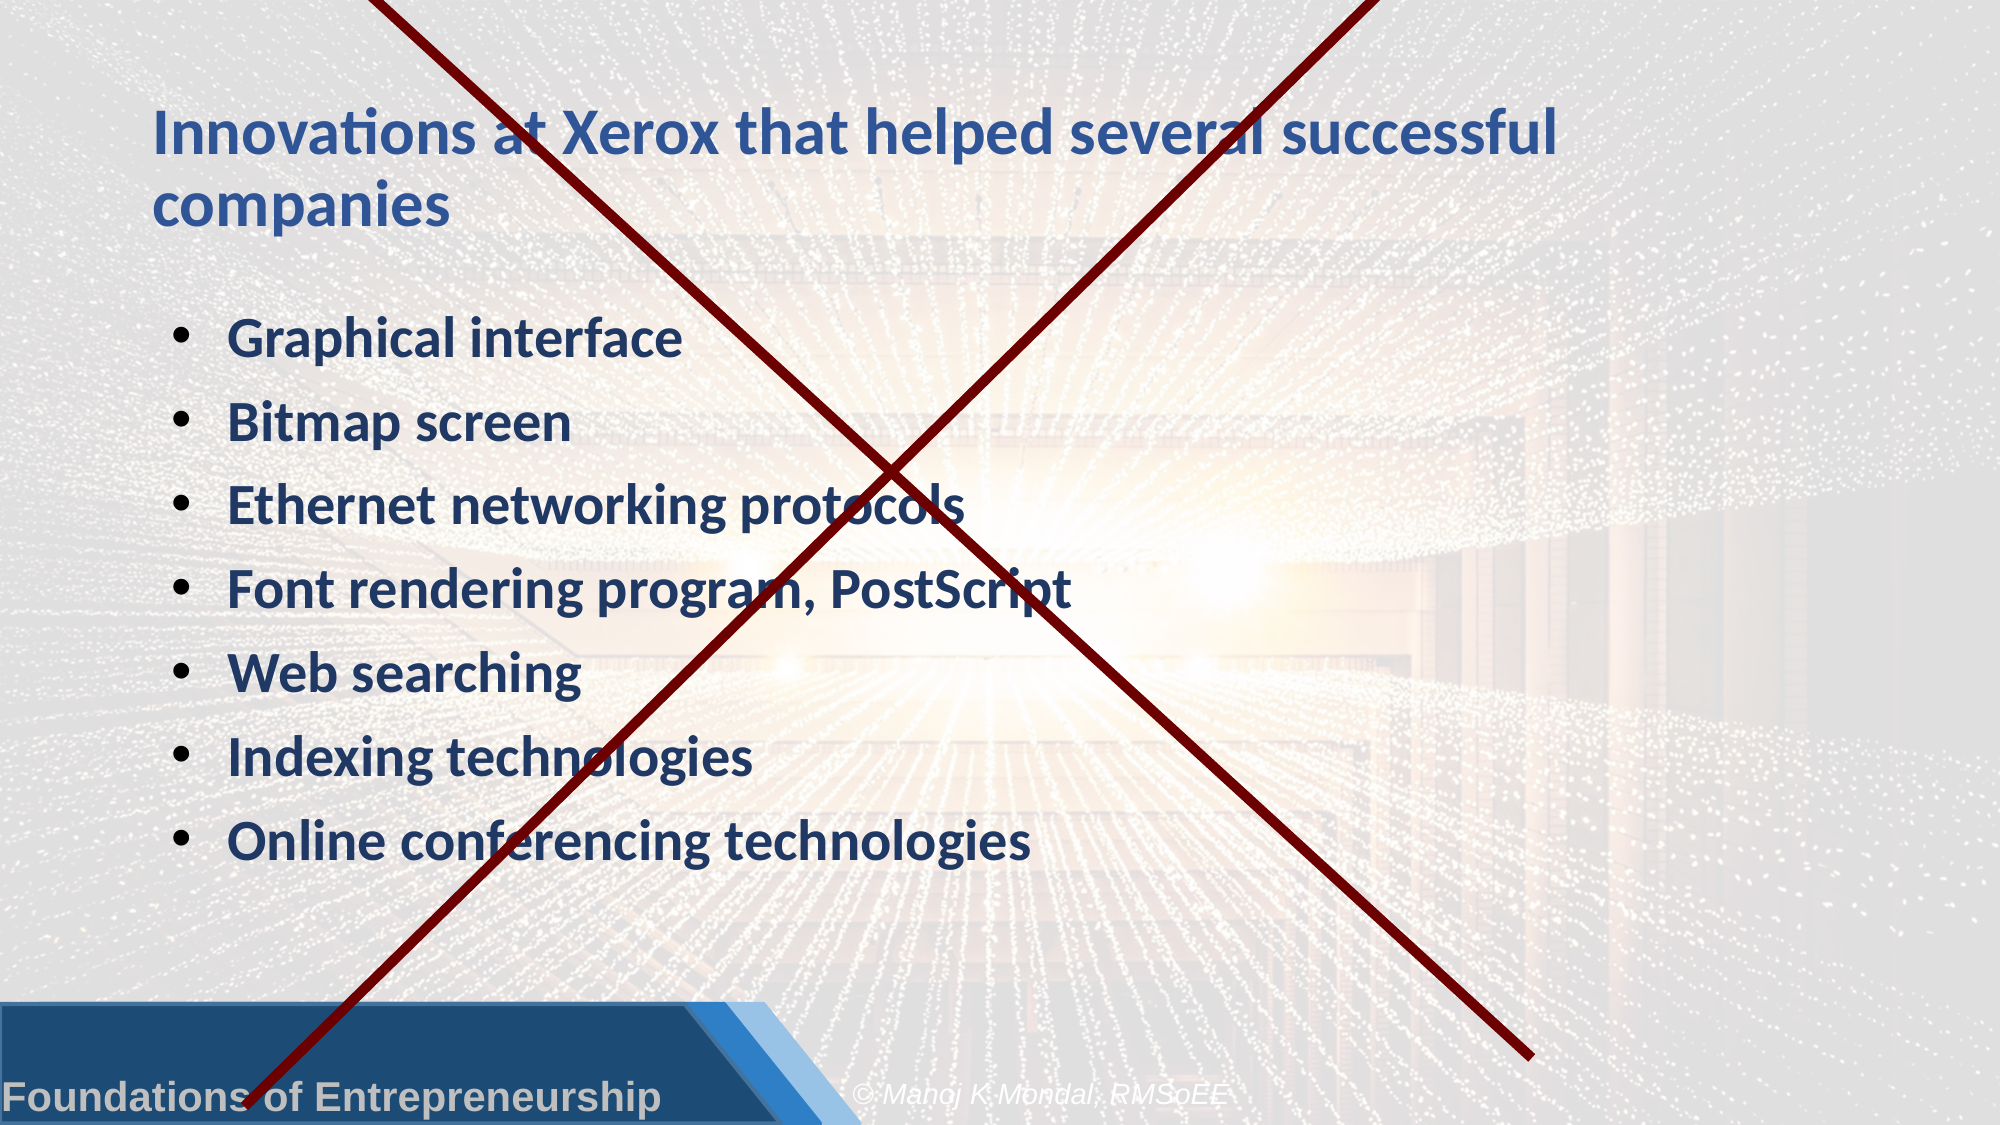

# Innovations at Xerox that helped several successful companies
Graphical interface
Bitmap screen
Ethernet networking protocols
Font rendering program, PostScript
Web searching
Indexing technologies
Online conferencing technologies